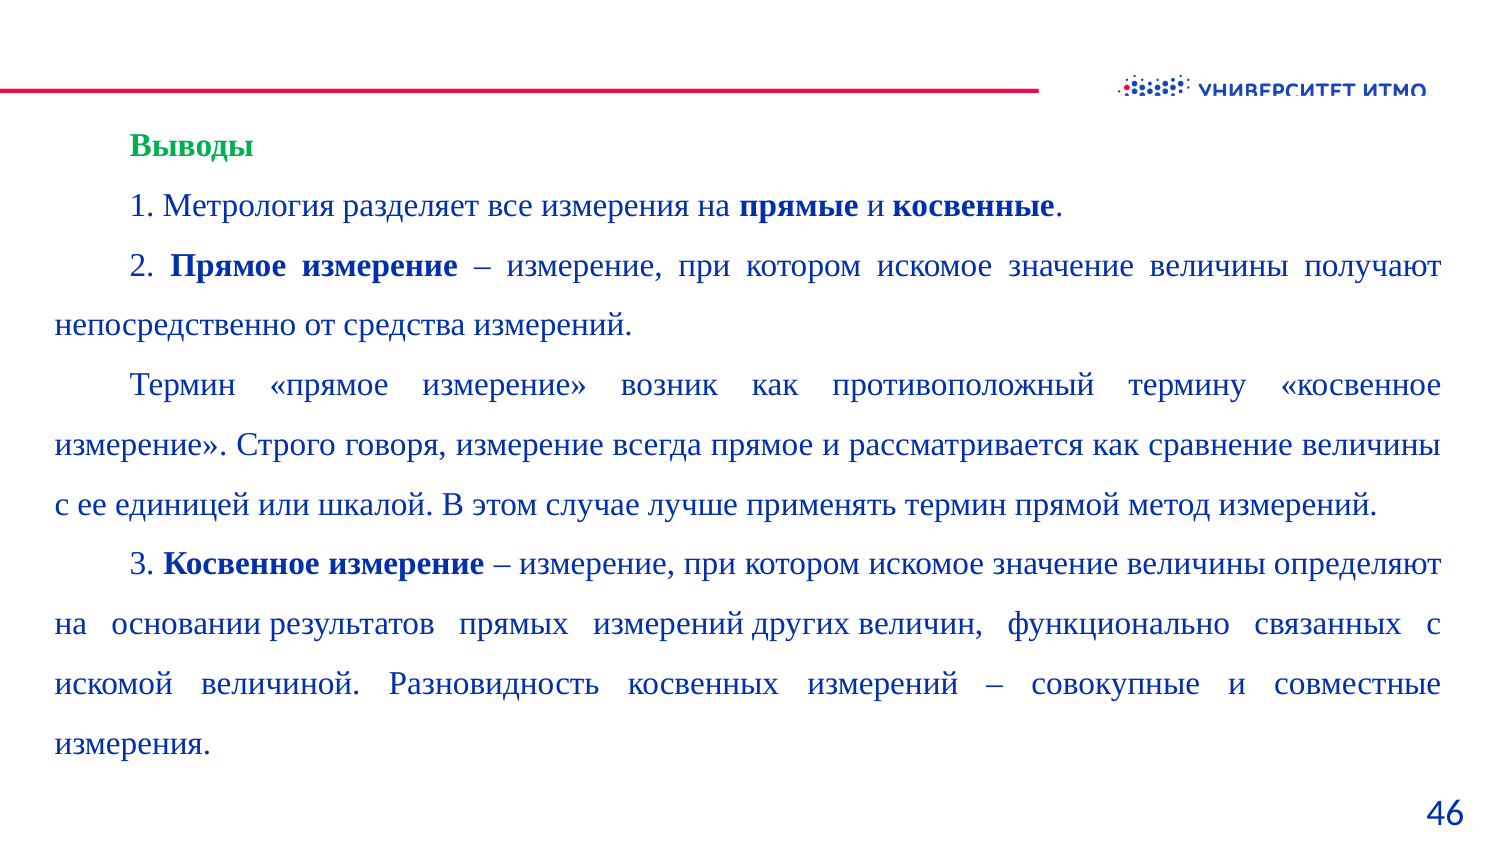

Выводы
1. Метрология разделяет все измерения на прямые и косвенные.
2. Прямое измерение – измерение, при котором искомое значение величины получают непосредственно от средства измерений.
Термин «прямое измерение» возник как противоположный термину «косвенное измерение». Строго говоря, измерение всегда прямое и рассматривается как сравнение величины с ее единицей или шкалой. В этом случае лучше применять термин прямой метод измерений.
3. Косвенное измерение – измерение, при котором искомое значение величины определяют на основании результатов прямых измерений других величин, функционально связанных с искомой величиной. Разновидность косвенных измерений – совокупные и совместные измерения.

46